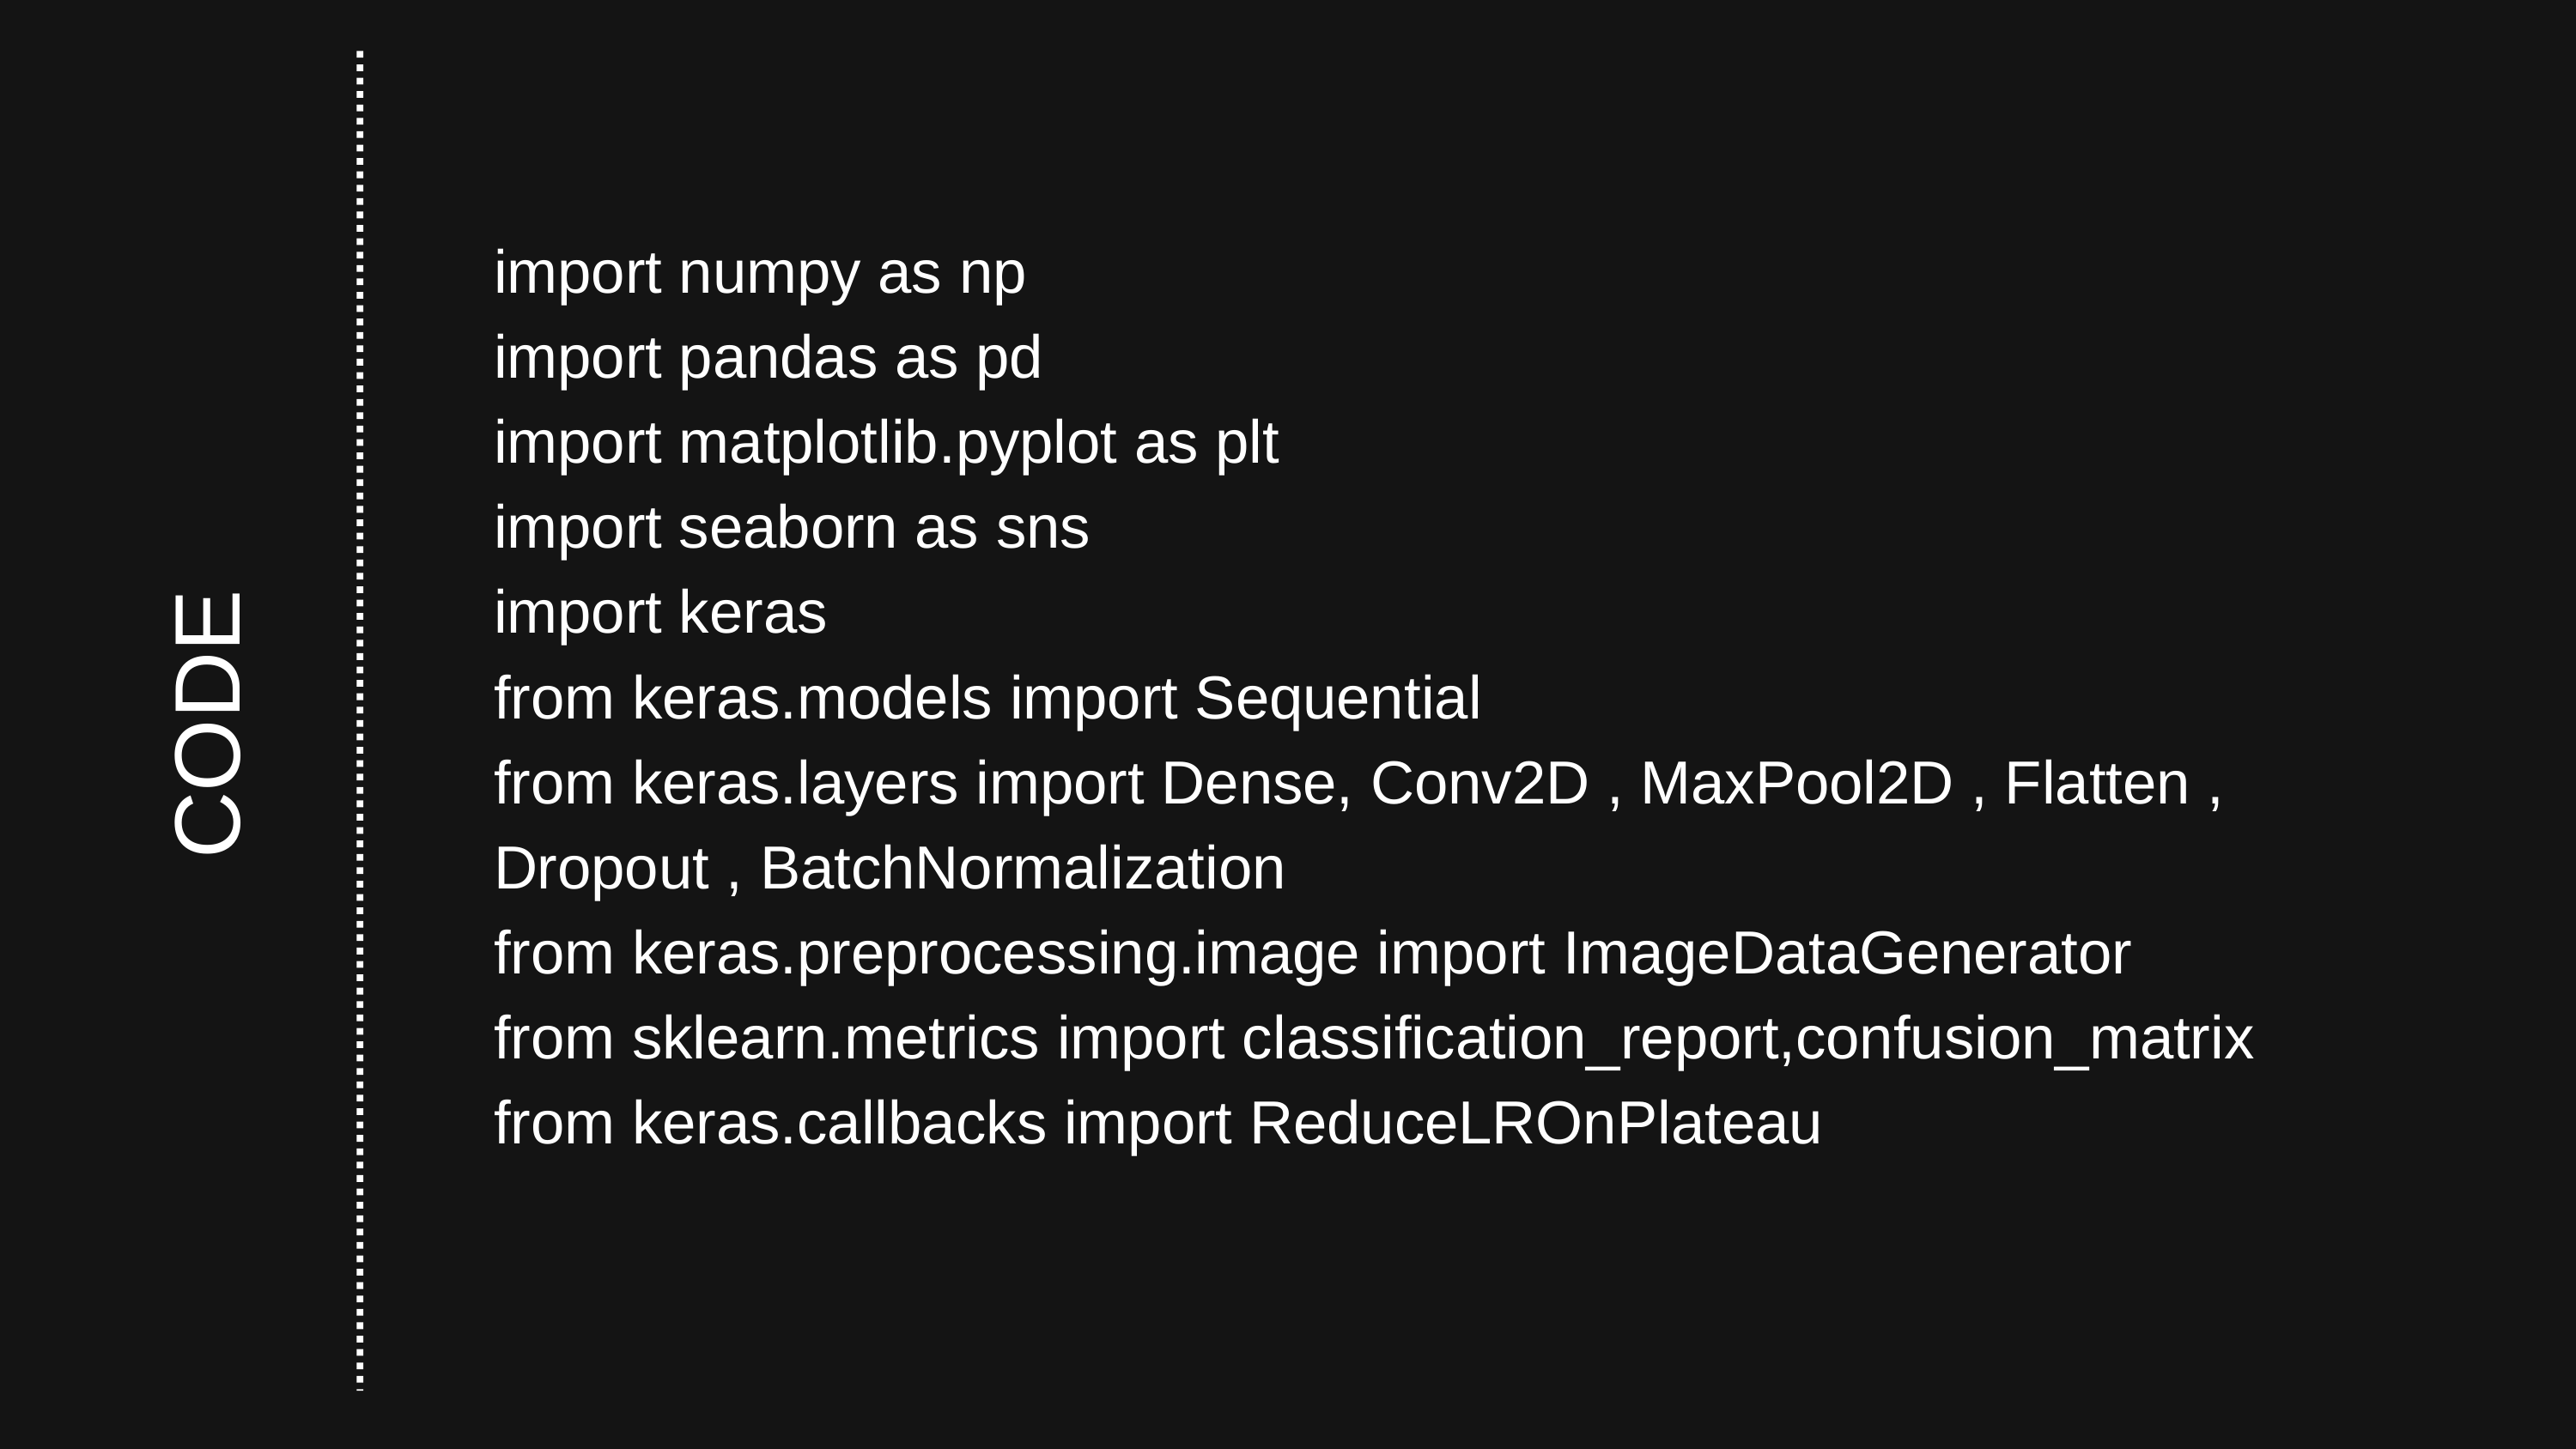

import numpy as np
import pandas as pd
import matplotlib.pyplot as plt
import seaborn as sns
import keras
from keras.models import Sequential
from keras.layers import Dense, Conv2D , MaxPool2D , Flatten , Dropout , BatchNormalization
from keras.preprocessing.image import ImageDataGenerator
from sklearn.metrics import classification_report,confusion_matrix
from keras.callbacks import ReduceLROnPlateau
CODE